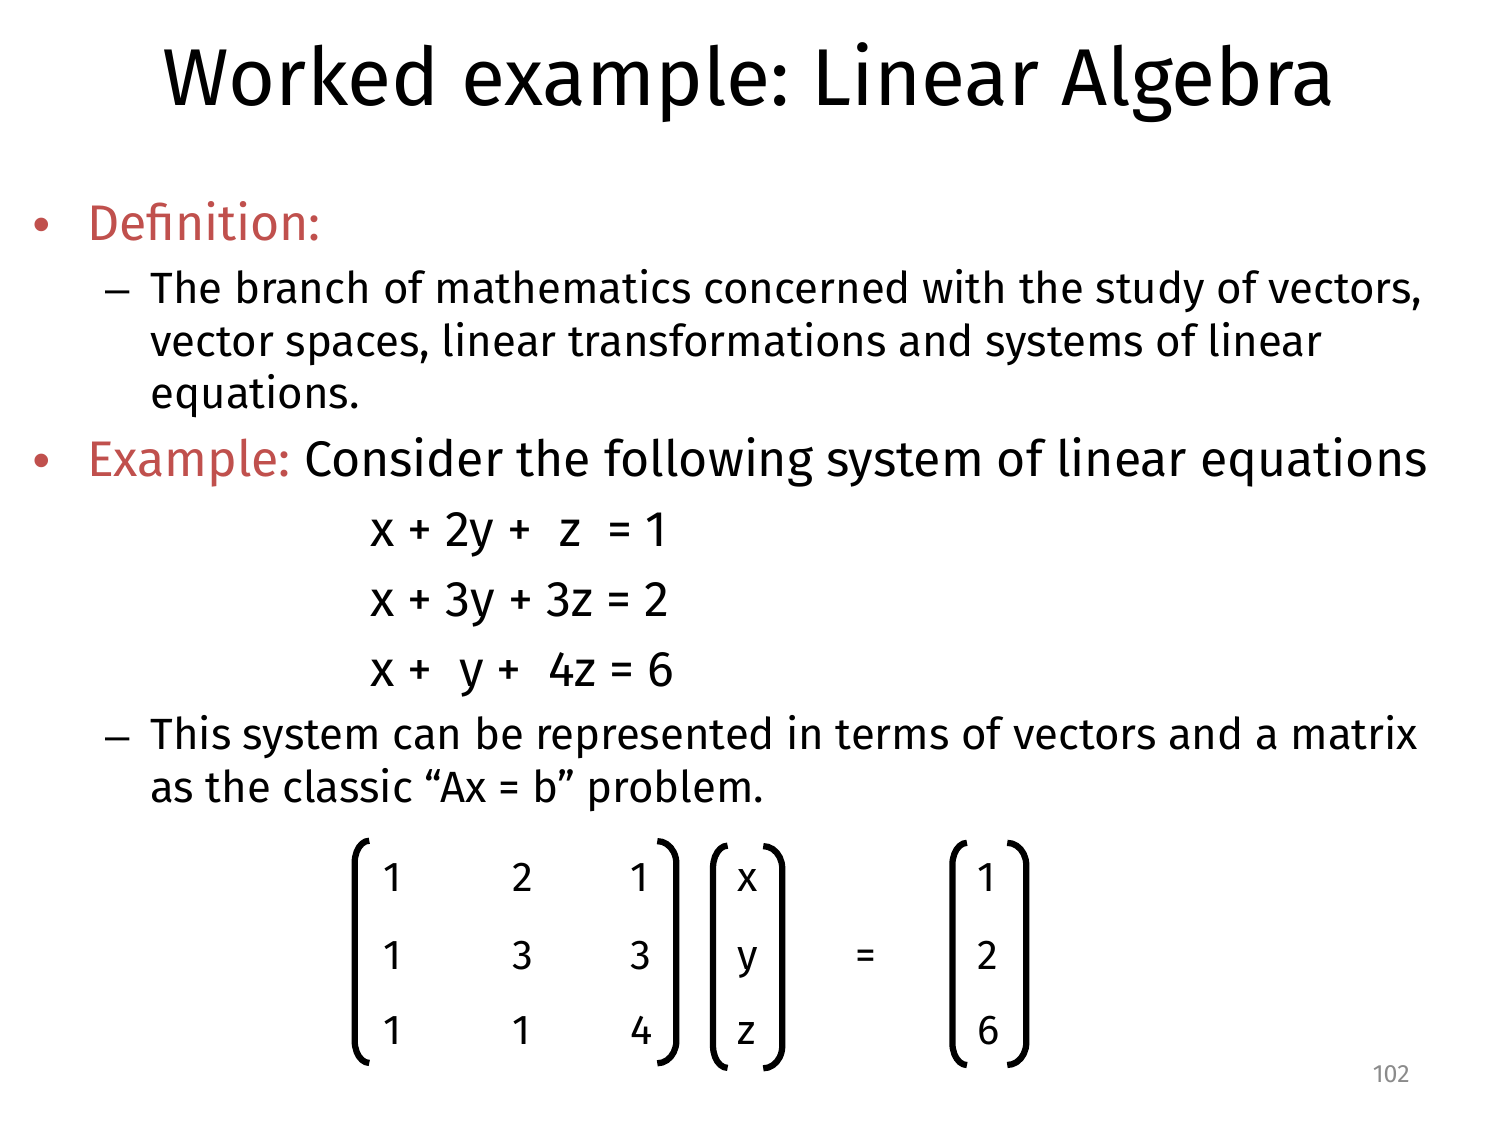

# Worked example: Linear Algebra
Definition:
The branch of mathematics concerned with the study of vectors, vector spaces, linear transformations and systems of linear equations.
Example: Consider the following system of linear equations
 			x + 2y +  z  = 1
 			x + 3y + 3z = 2
 			x +  y +  4z = 6
This system can be represented in terms of vectors and a matrix as the classic “Ax = b” problem.

| 1 | 2 | 1 | x |  | 1 |
| --- | --- | --- | --- | --- | --- |
| 1 | 3 | 3 | y | = | 2 |
| 1 | 1 | 4 | z |  | 6 |
102